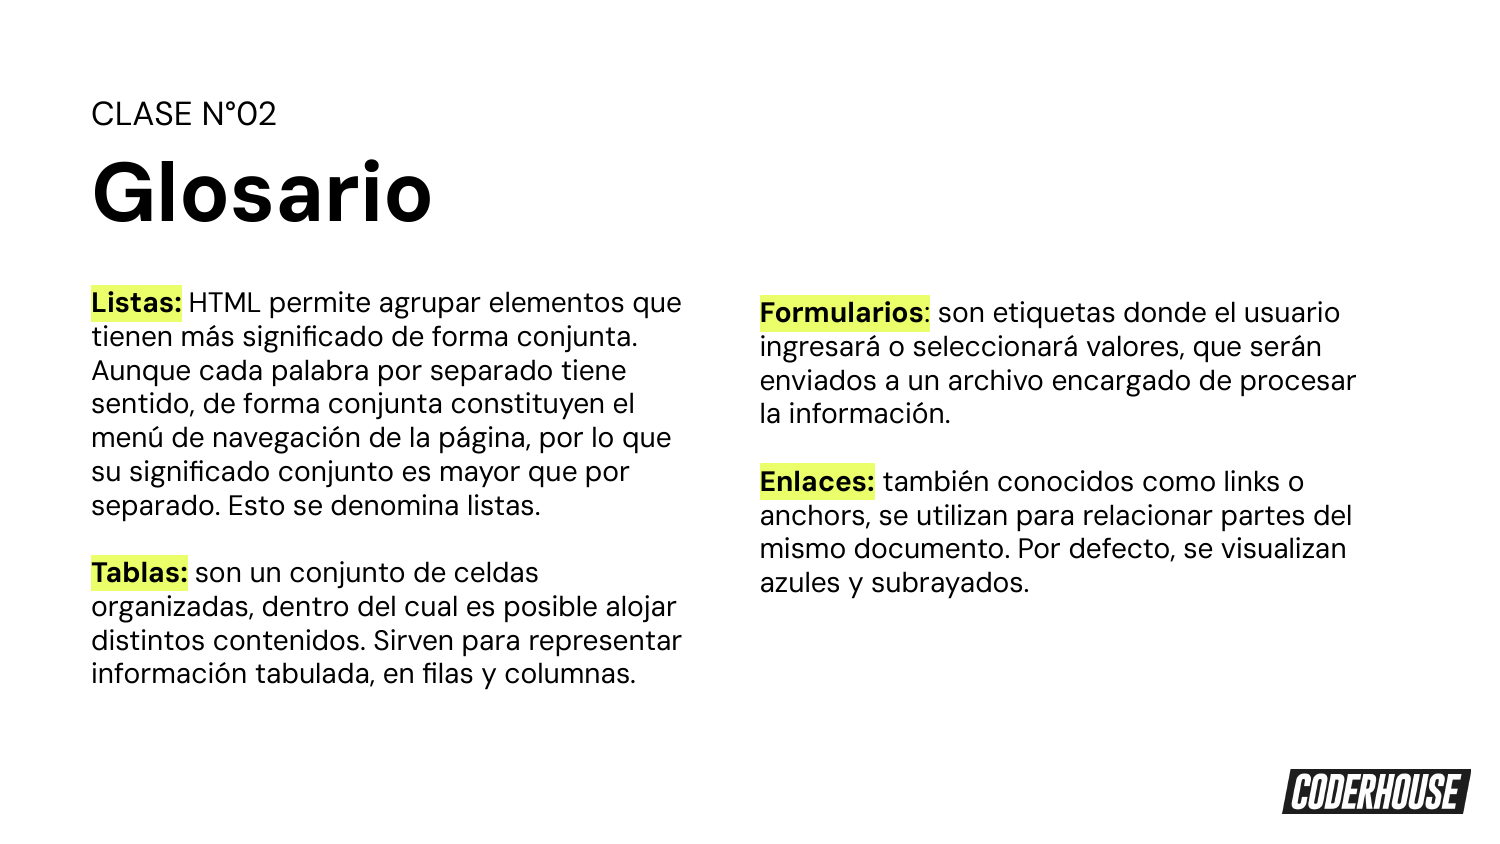

CLASE N°02
Glosario
Listas: HTML permite agrupar elementos que tienen más significado de forma conjunta. Aunque cada palabra por separado tiene sentido, de forma conjunta constituyen el menú de navegación de la página, por lo que su significado conjunto es mayor que por separado. Esto se denomina listas.

Tablas: son un conjunto de celdas organizadas, dentro del cual es posible alojar distintos contenidos. Sirven para representar información tabulada, en filas y columnas.

Formularios: son etiquetas donde el usuario ingresará o seleccionará valores, que serán enviados a un archivo encargado de procesar la información.

Enlaces: también conocidos como links o anchors, se utilizan para relacionar partes del mismo documento. Por defecto, se visualizan azules y subrayados.